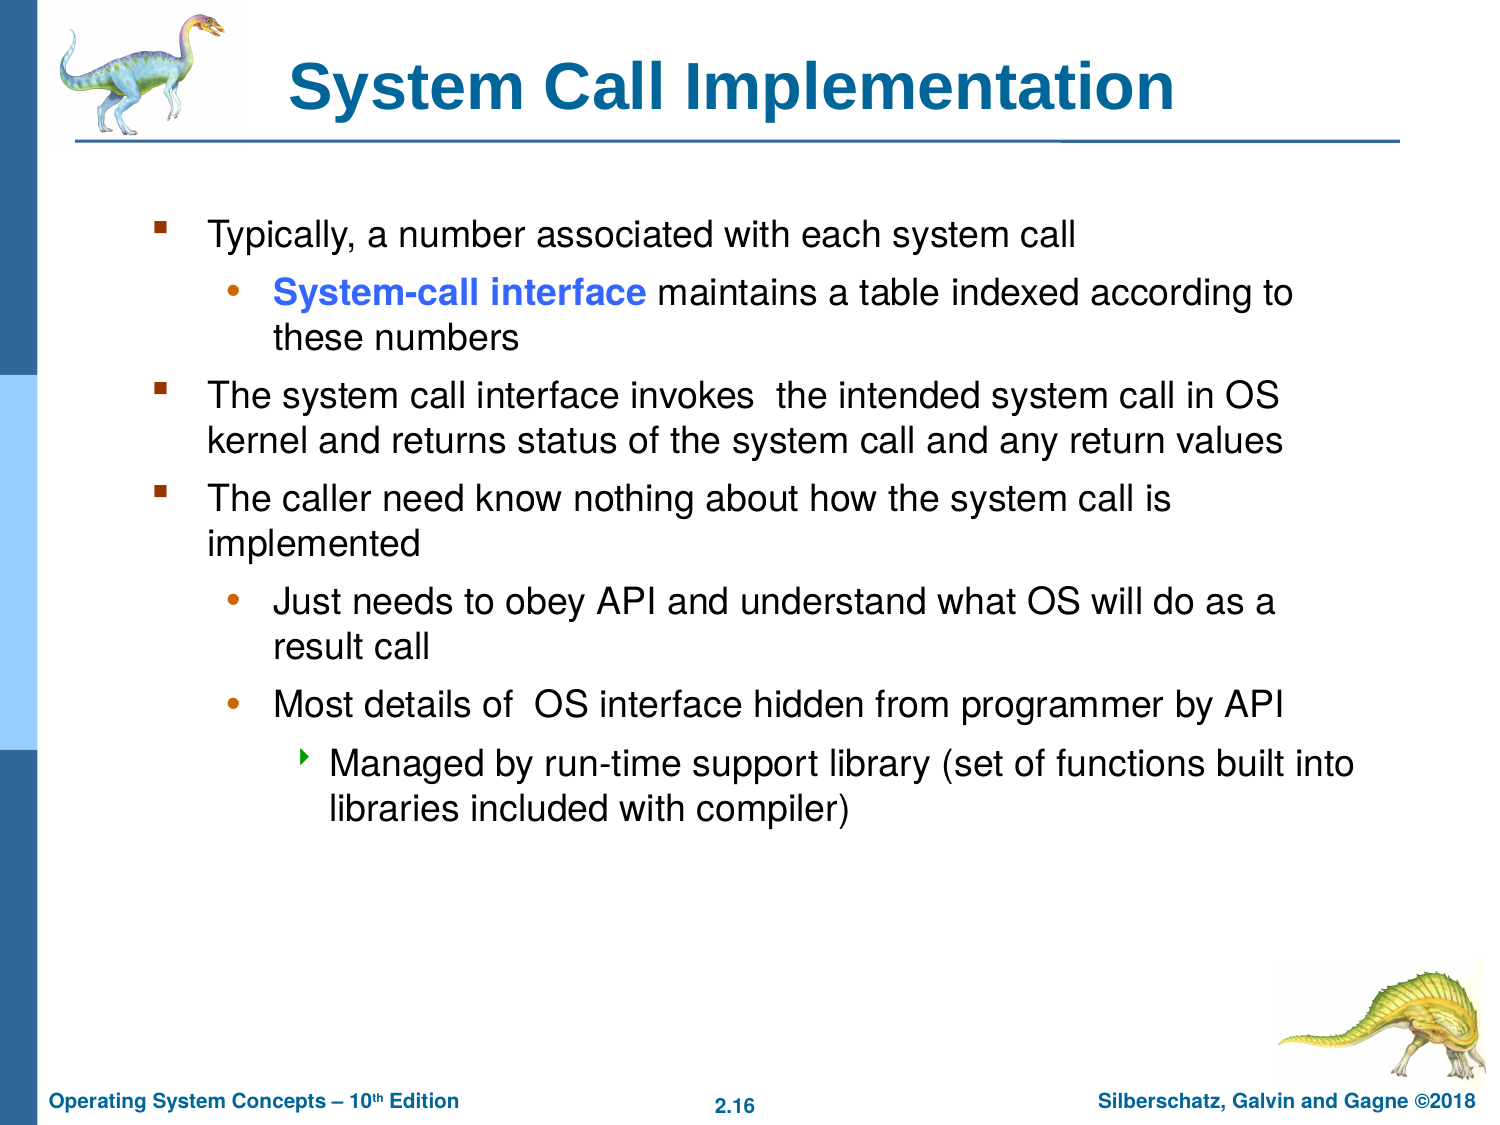

# System Call Implementation
Typically, a number associated with each system call
System-call interface maintains a table indexed according to these numbers
The system call interface invokes  the intended system call in OS kernel and returns status of the system call and any return values
The caller need know nothing about how the system call is implemented
Just needs to obey API and understand what OS will do as a result call
Most details of  OS interface hidden from programmer by API
Managed by run-time support library (set of functions built into libraries included with compiler)